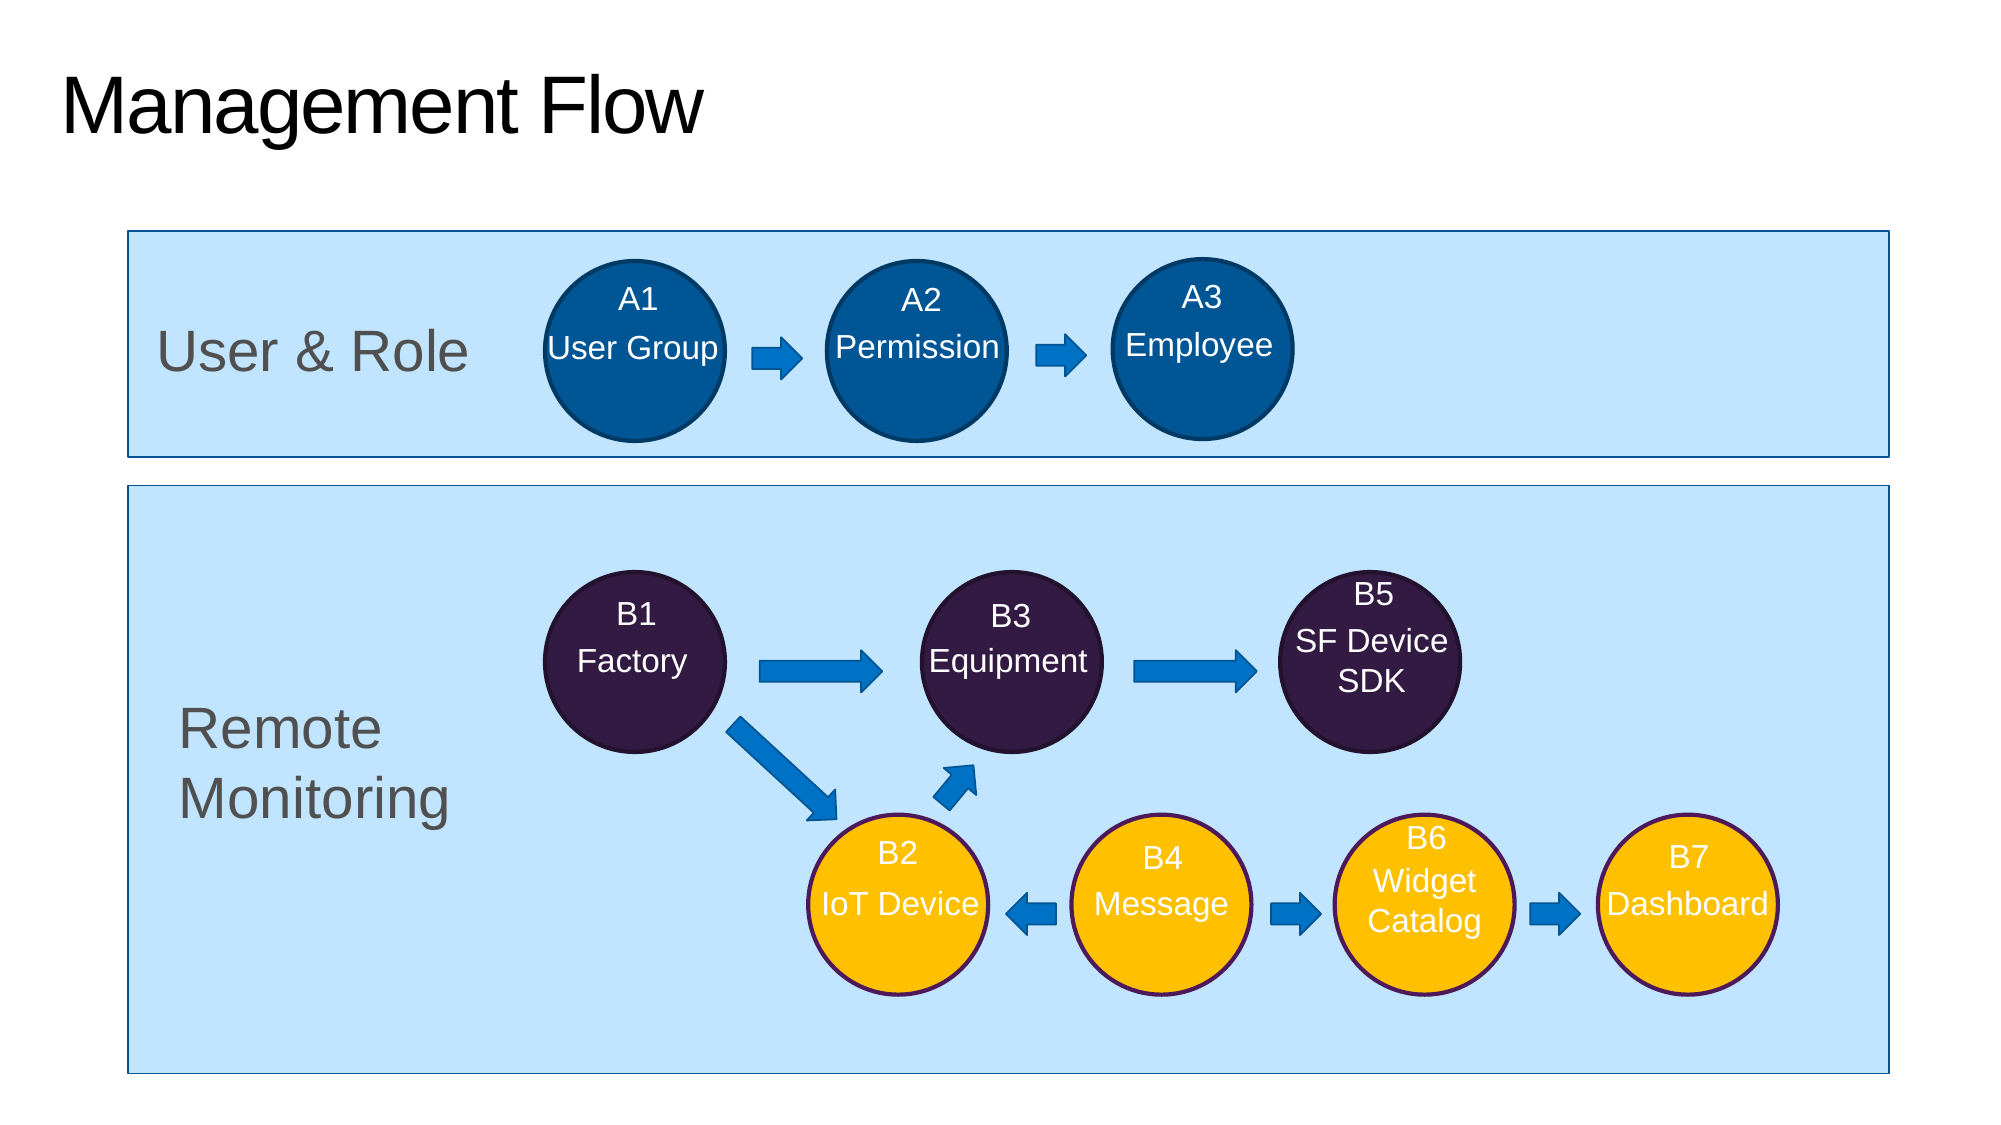

# Management Flow

Employee

User Group

Permission

A3
A1
A2
User & Role

B5

Factory

Equipment

SF Device
SDK

IoT Device

Message

Widget
Catalog

Dashboard

B1
B3
B6
B2
B7
B4
Remote
Monitoring